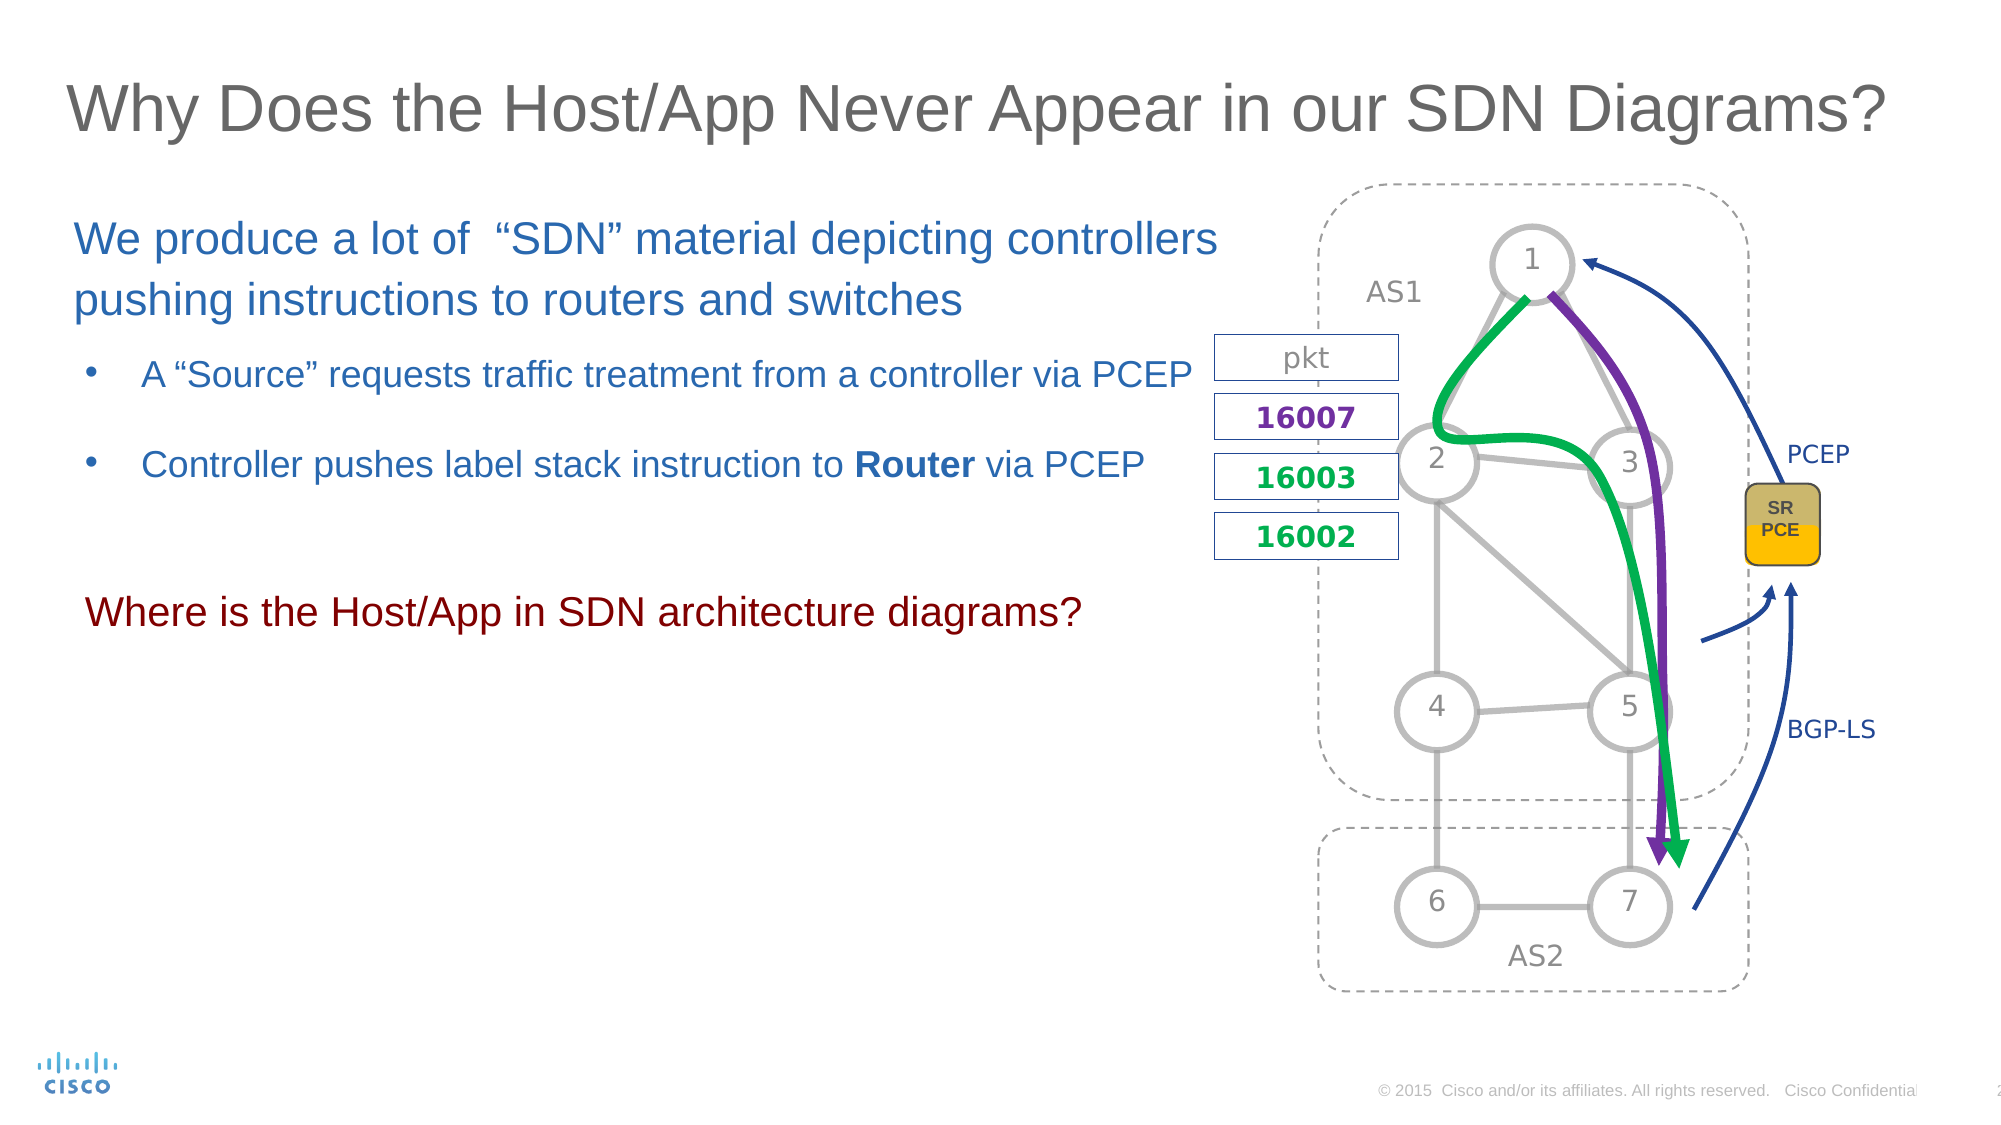

# Why Does the Host/App Never Appear in our SDN Diagrams?

1

AS1

pkt
16007
16003
16002

2

3
PCEP

SR
PCE

4

5
BGP-LS

6

7
AS2
We produce a lot of  “SDN” material depicting controllers pushing instructions to routers and switches
A “Source” requests traffic treatment from a controller via PCEP
Controller pushes label stack instruction to Router via PCEP

Where is the Host/App in SDN architecture diagrams?